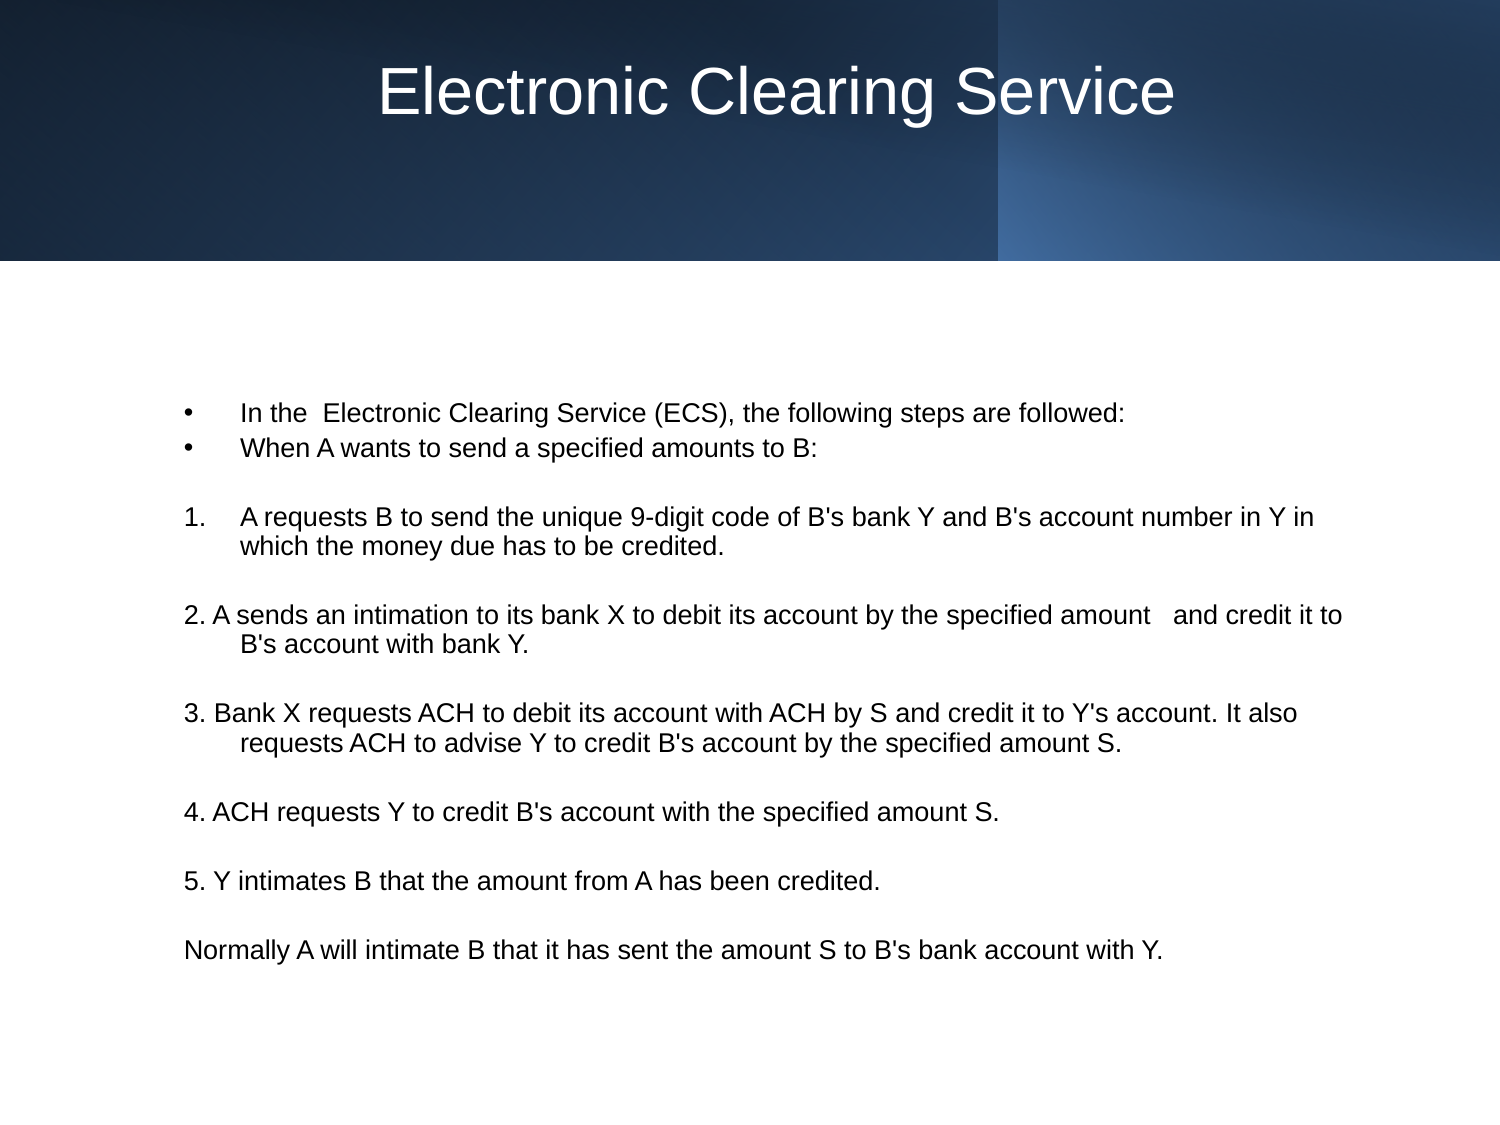

# Electronic Clearing Service
In the  Electronic Clearing Service (ECS), the following steps are followed:
When A wants to send a specified amounts to B:

A requests B to send the unique 9-digit code of B's bank Y and B's account number in Y in which the money due has to be credited.

2. A sends an intimation to its bank X to debit its account by the specified amount   and credit it to B's account with bank Y.

3. Bank X requests ACH to debit its account with ACH by S and credit it to Y's account. It also requests ACH to advise Y to credit B's account by the specified amount S.

4. ACH requests Y to credit B's account with the specified amount S.

5. Y intimates B that the amount from A has been credited.

Normally A will intimate B that it has sent the amount S to B's bank account with Y.
56